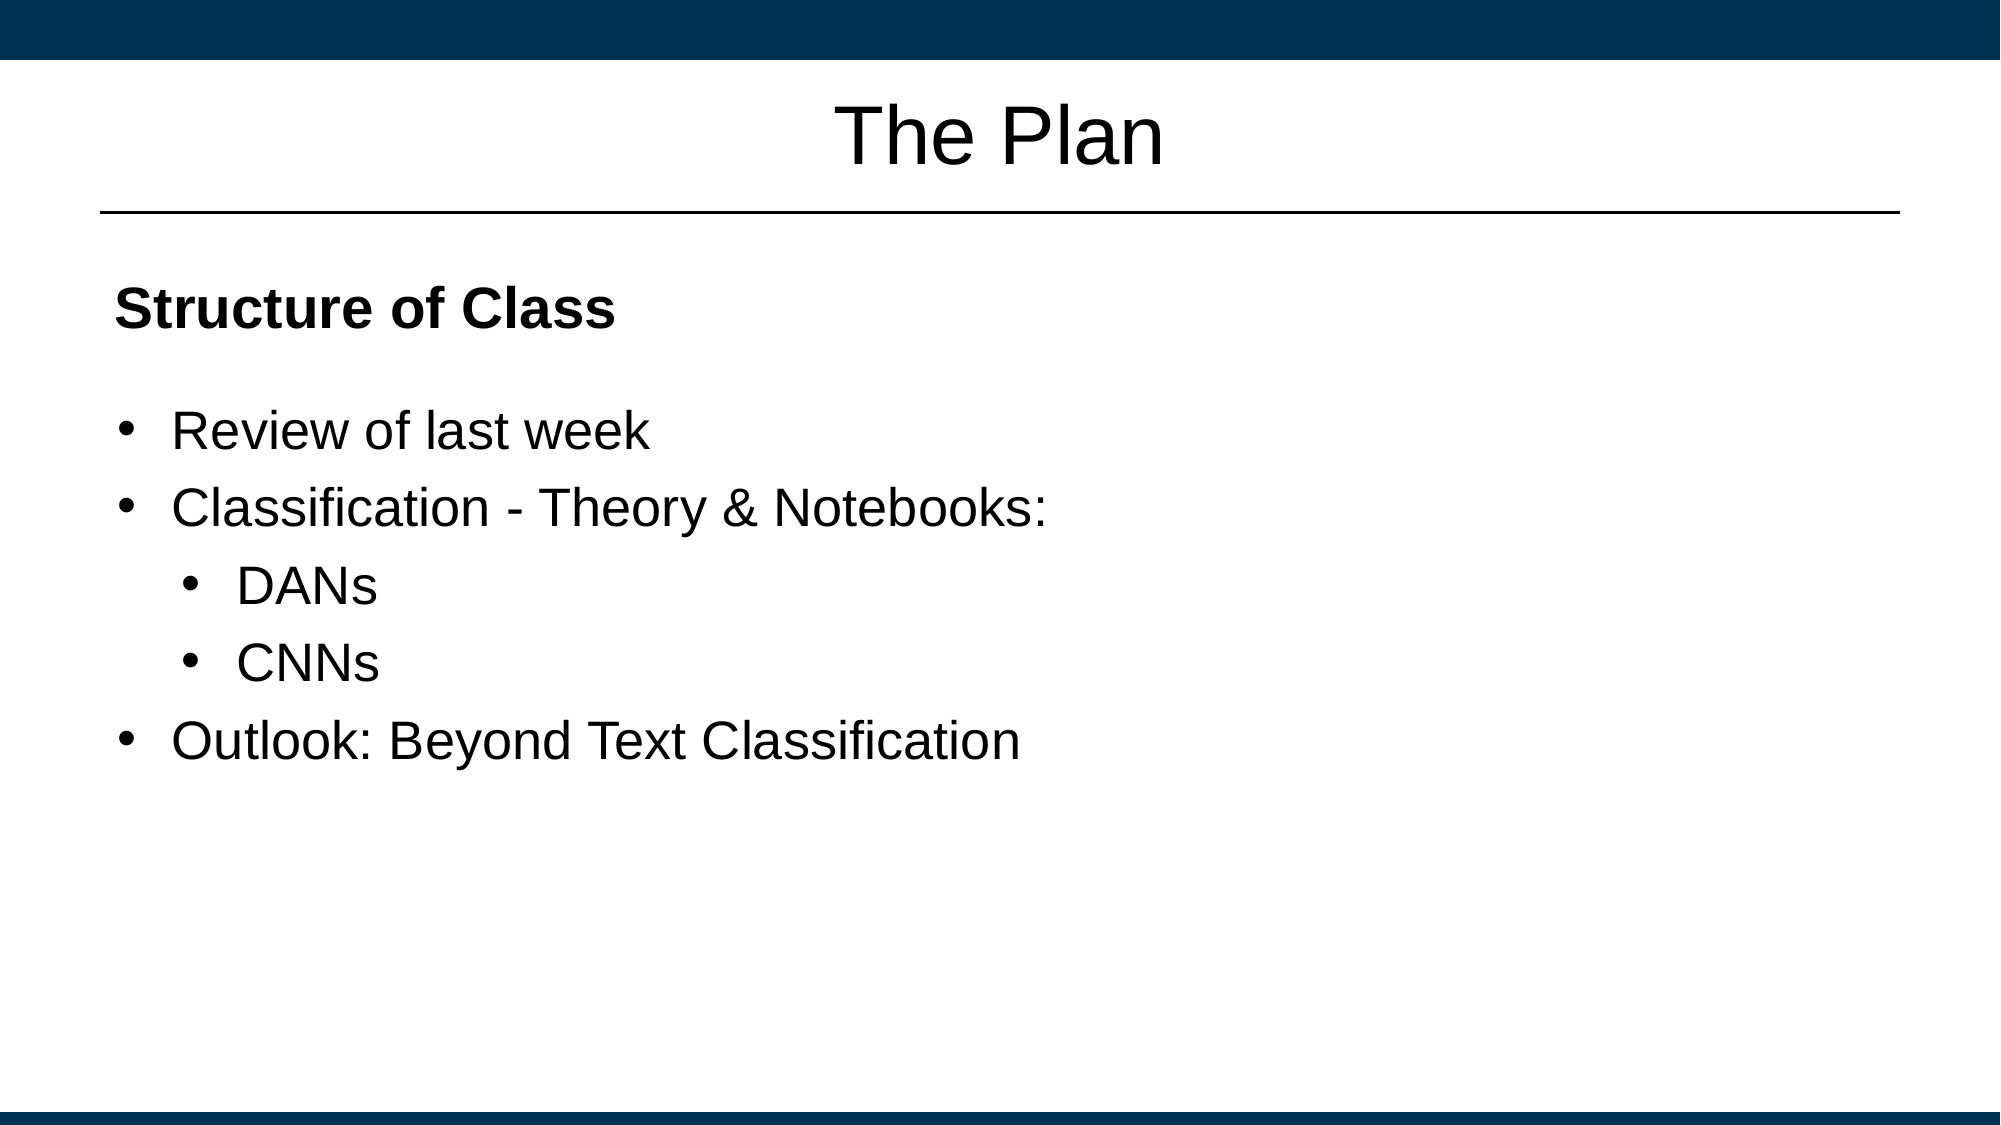

# The Plan
Structure of Class
Review of last week
Classification - Theory & Notebooks:
DANs
CNNs
Outlook: Beyond Text Classification